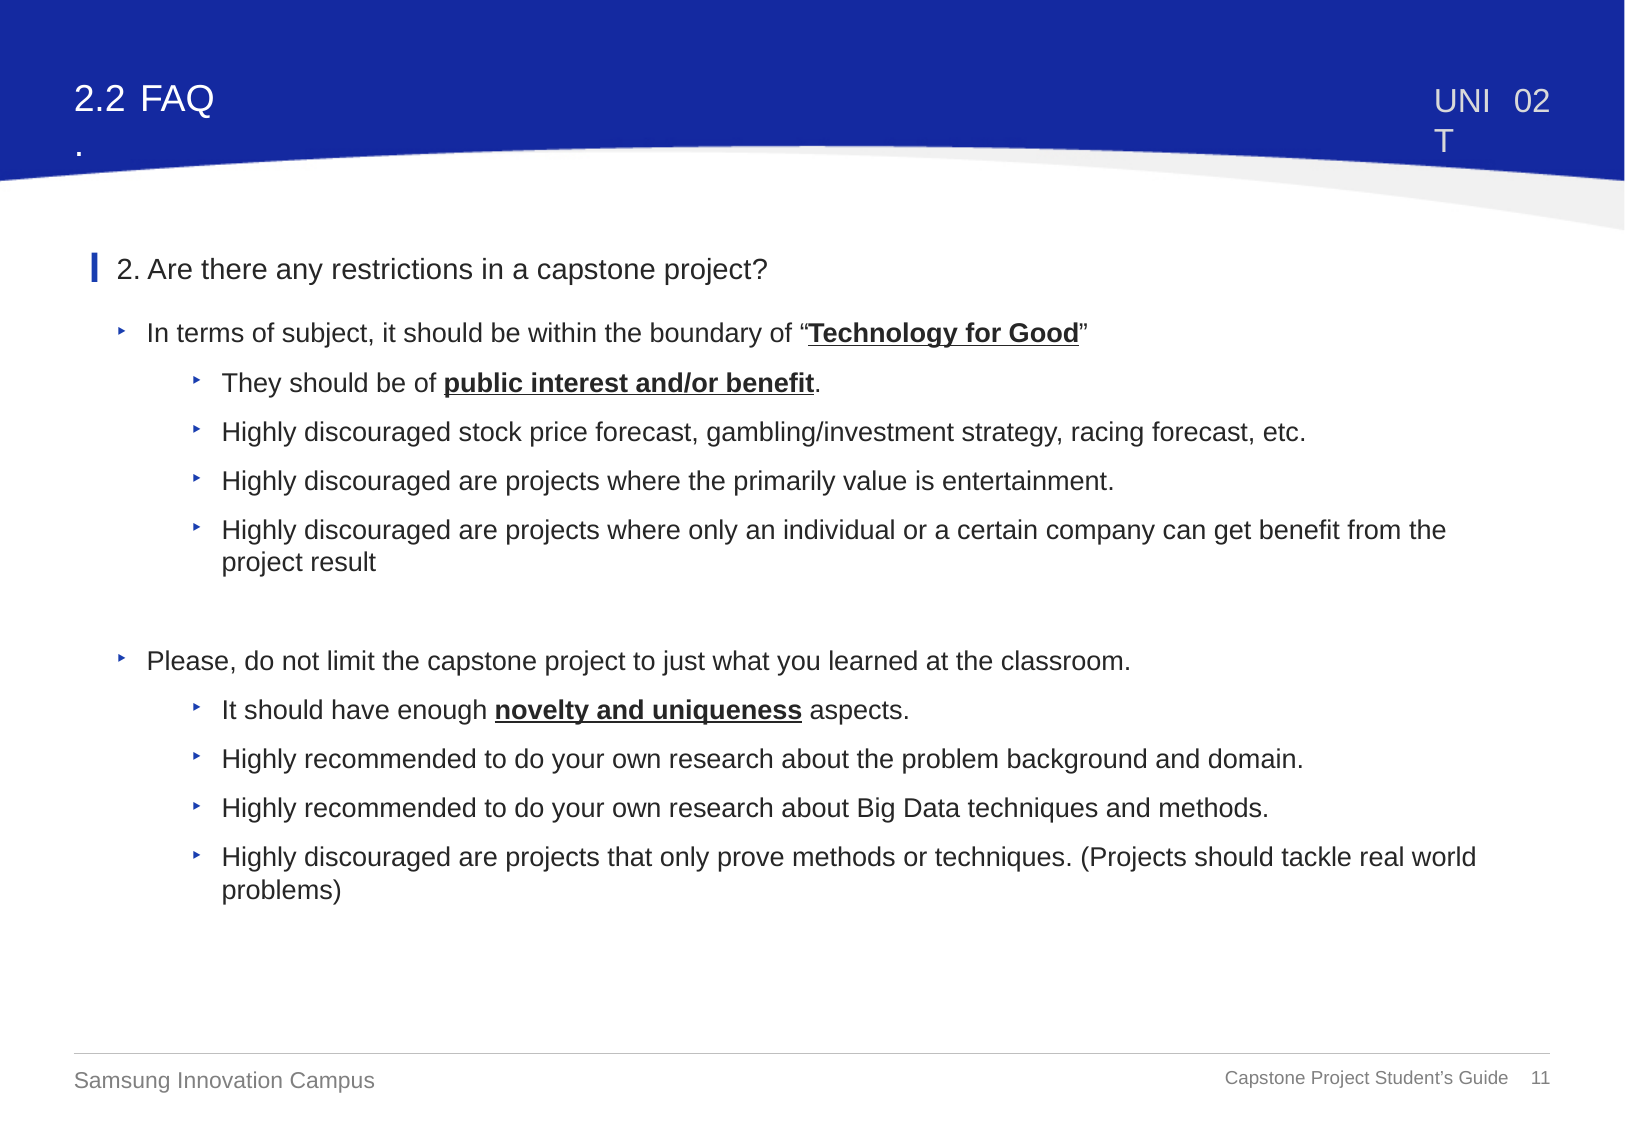

2.2.
 FAQ
UNIT
02
2. Are there any restrictions in a capstone project?

In terms of subject, it should be within the boundary of “Technology for Good”
They should be of public interest and/or benefit.
Highly discouraged stock price forecast, gambling/investment strategy, racing forecast, etc.
Highly discouraged are projects where the primarily value is entertainment.
Highly discouraged are projects where only an individual or a certain company can get benefit from the project result

Please, do not limit the capstone project to just what you learned at the classroom.
It should have enough novelty and uniqueness aspects.
Highly recommended to do your own research about the problem background and domain.
Highly recommended to do your own research about Big Data techniques and methods.
Highly discouraged are projects that only prove methods or techniques. (Projects should tackle real world problems)